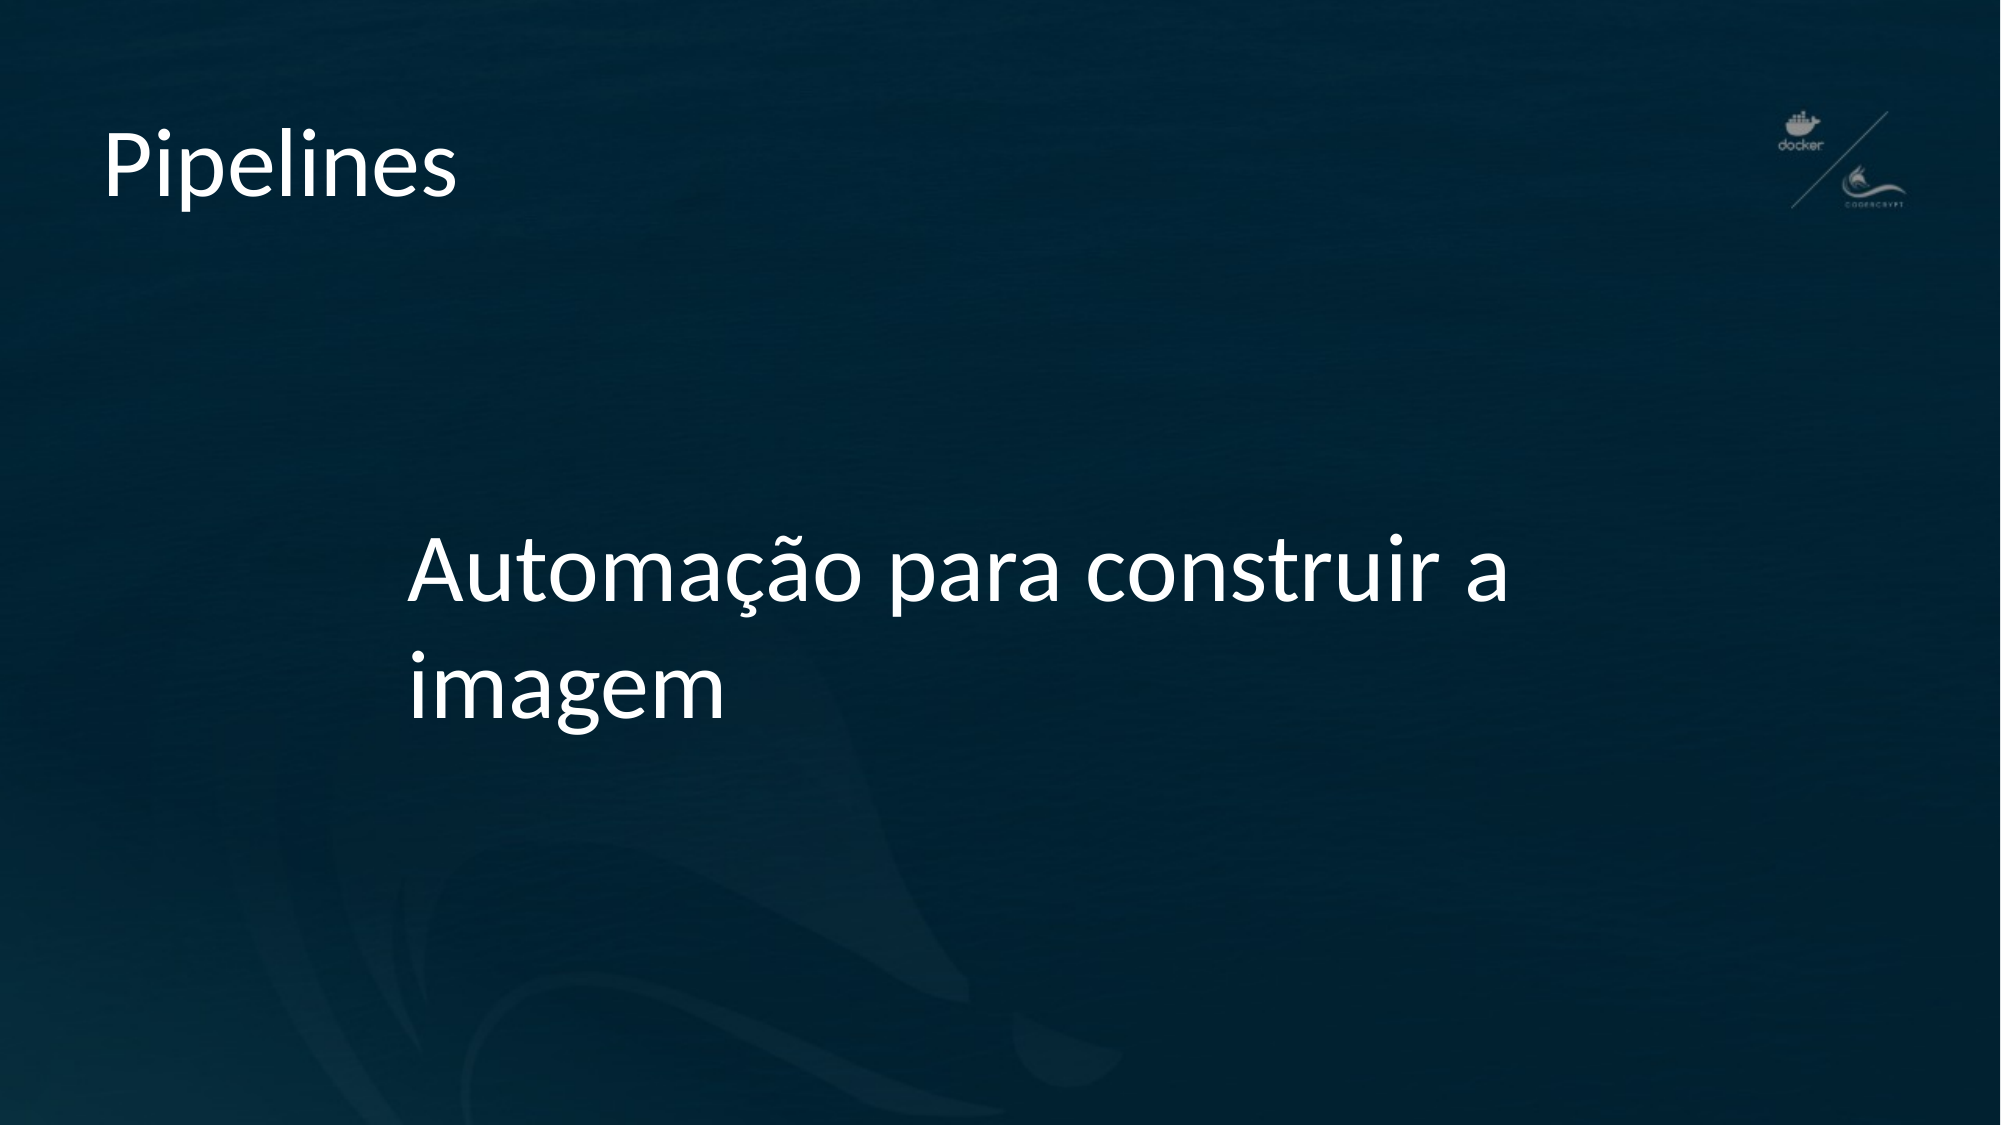

# Pipelines
Automação para construir a imagem